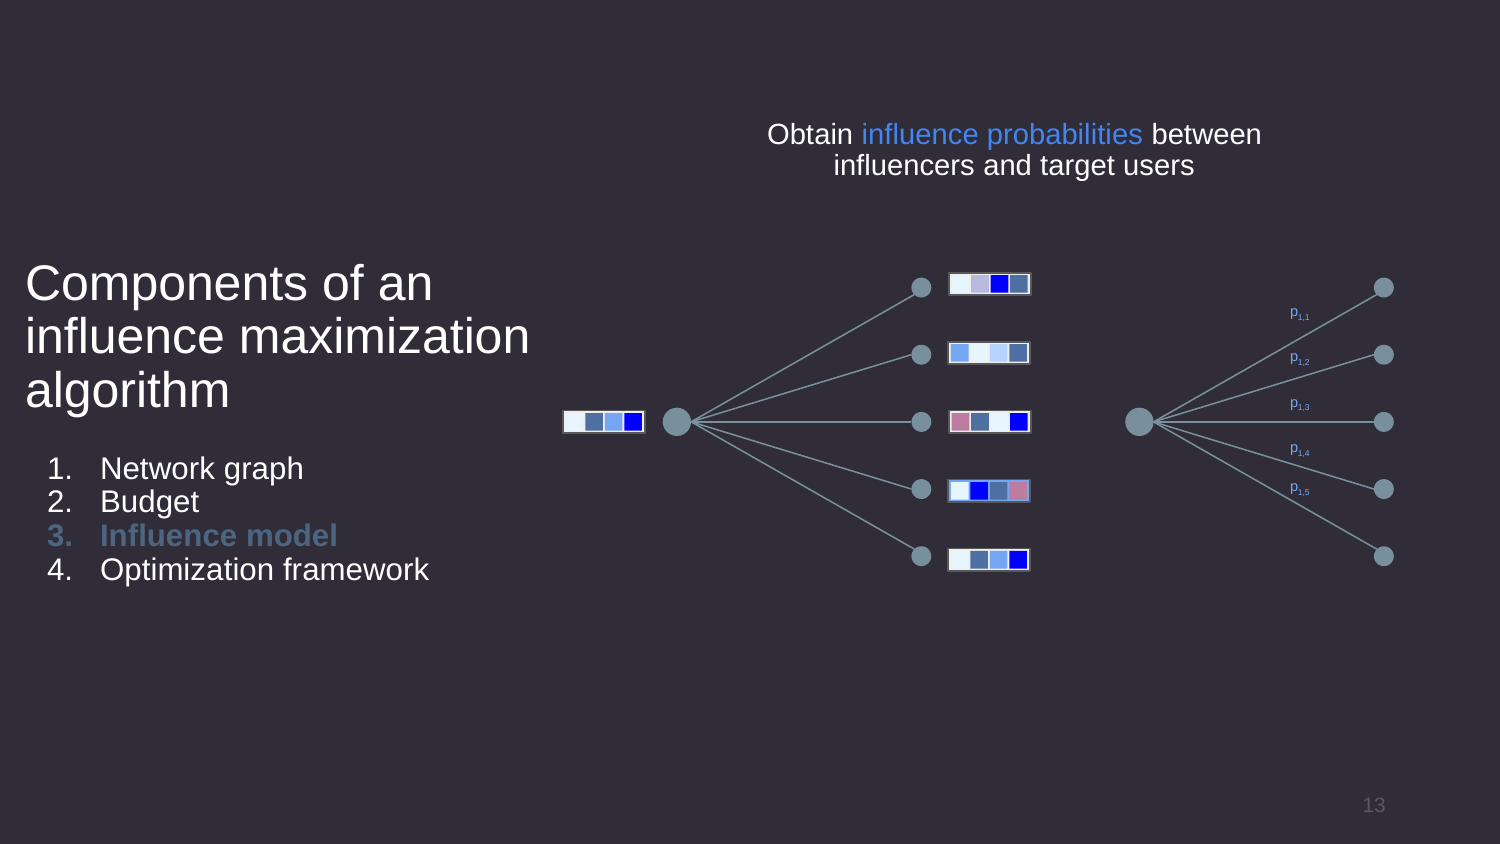

# Components of an influence maximization algorithm

Network graph
Budget
Influence model
Optimization framework
Obtain influence probabilities between influencers and target users

p1,1
p1,2
p1,3
p1,4
p1,5
13